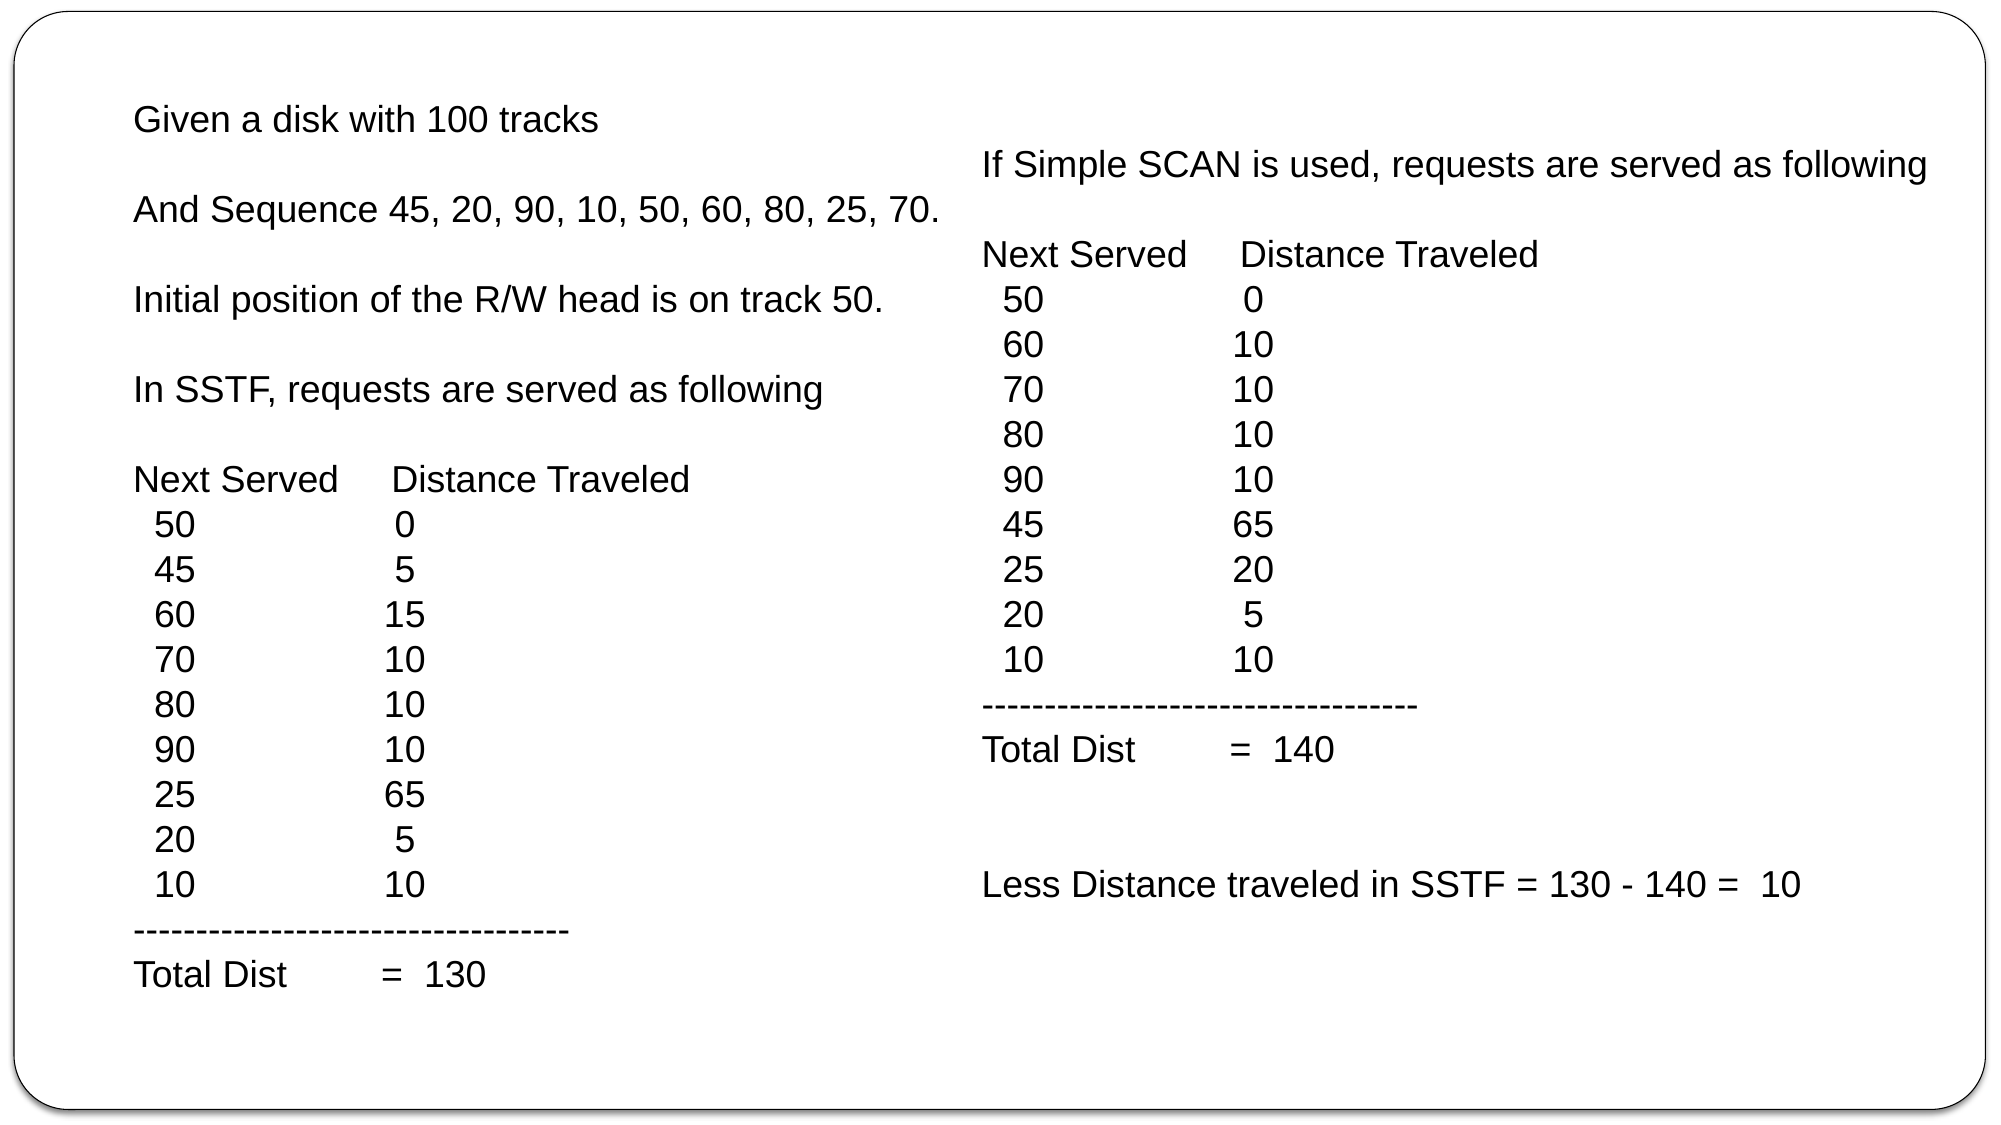

Given a disk with 100 tracks

And Sequence 45, 20, 90, 10, 50, 60, 80, 25, 70.

Initial position of the R/W head is on track 50.

In SSTF, requests are served as following

Next Served     Distance Traveled
  50                   0
  45                   5
  60                  15
  70                  10
  80                  10
  90                  10
  25                  65
  20                   5
  10                  10
-----------------------------------
Total Dist         =  130

If Simple SCAN is used, requests are served as following

Next Served     Distance Traveled
  50                   0
  60                  10
  70                  10
  80                  10
  90                  10
  45                  65
  25                  20
  20                   5
  10                  10
-----------------------------------
Total Dist         =  140

Less Distance traveled in SSTF = 130 - 140 =  10